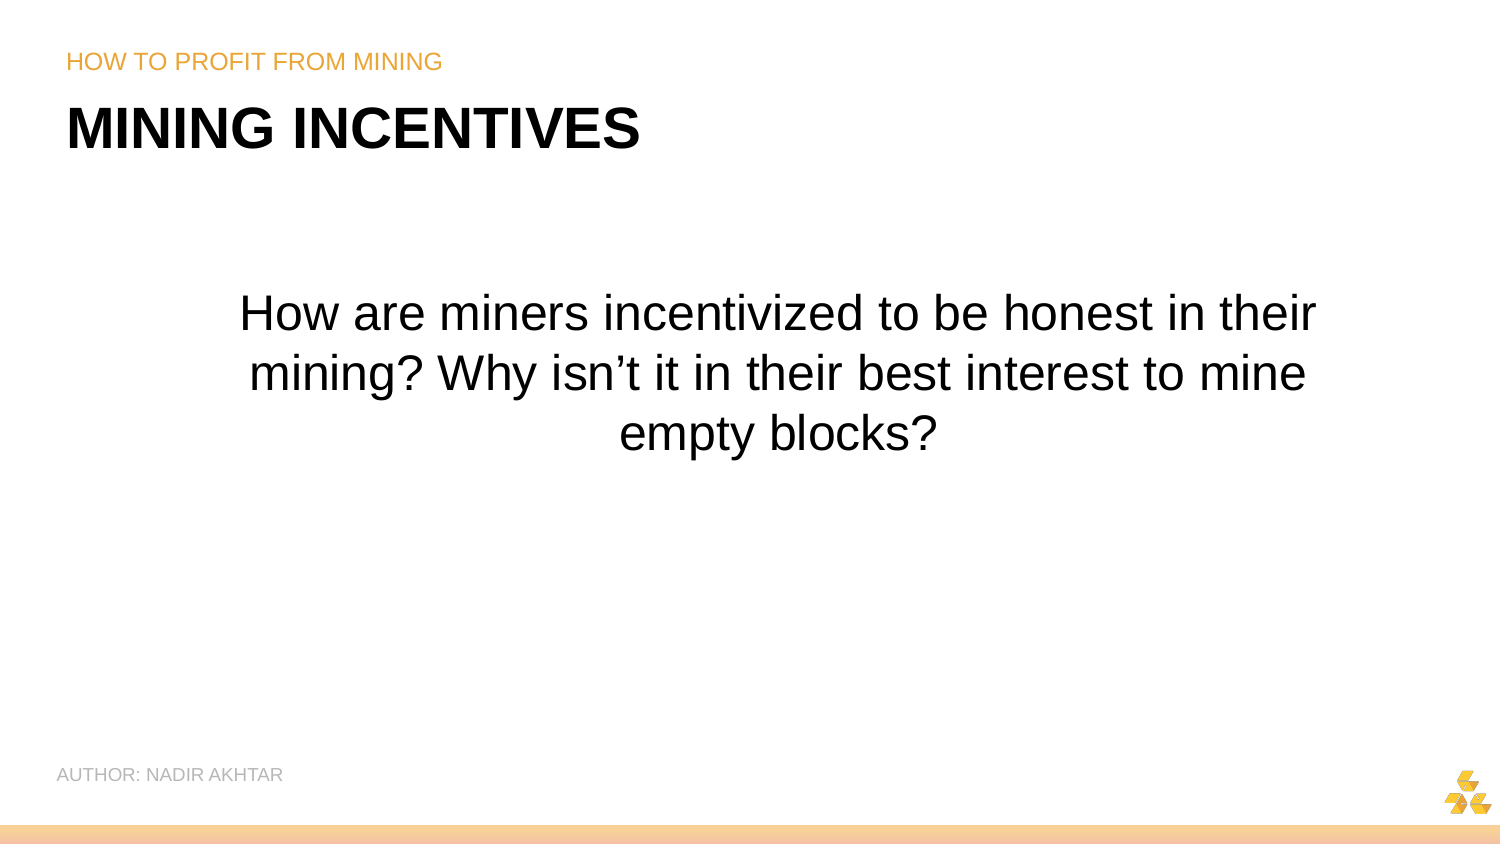

# HOW TO PROFIT FROM MINING
MINING INCENTIVES
How are miners incentivized to be honest in their mining? Why isn’t it in their best interest to mine empty blocks?

AUTHOR: NADIR AKHTAR